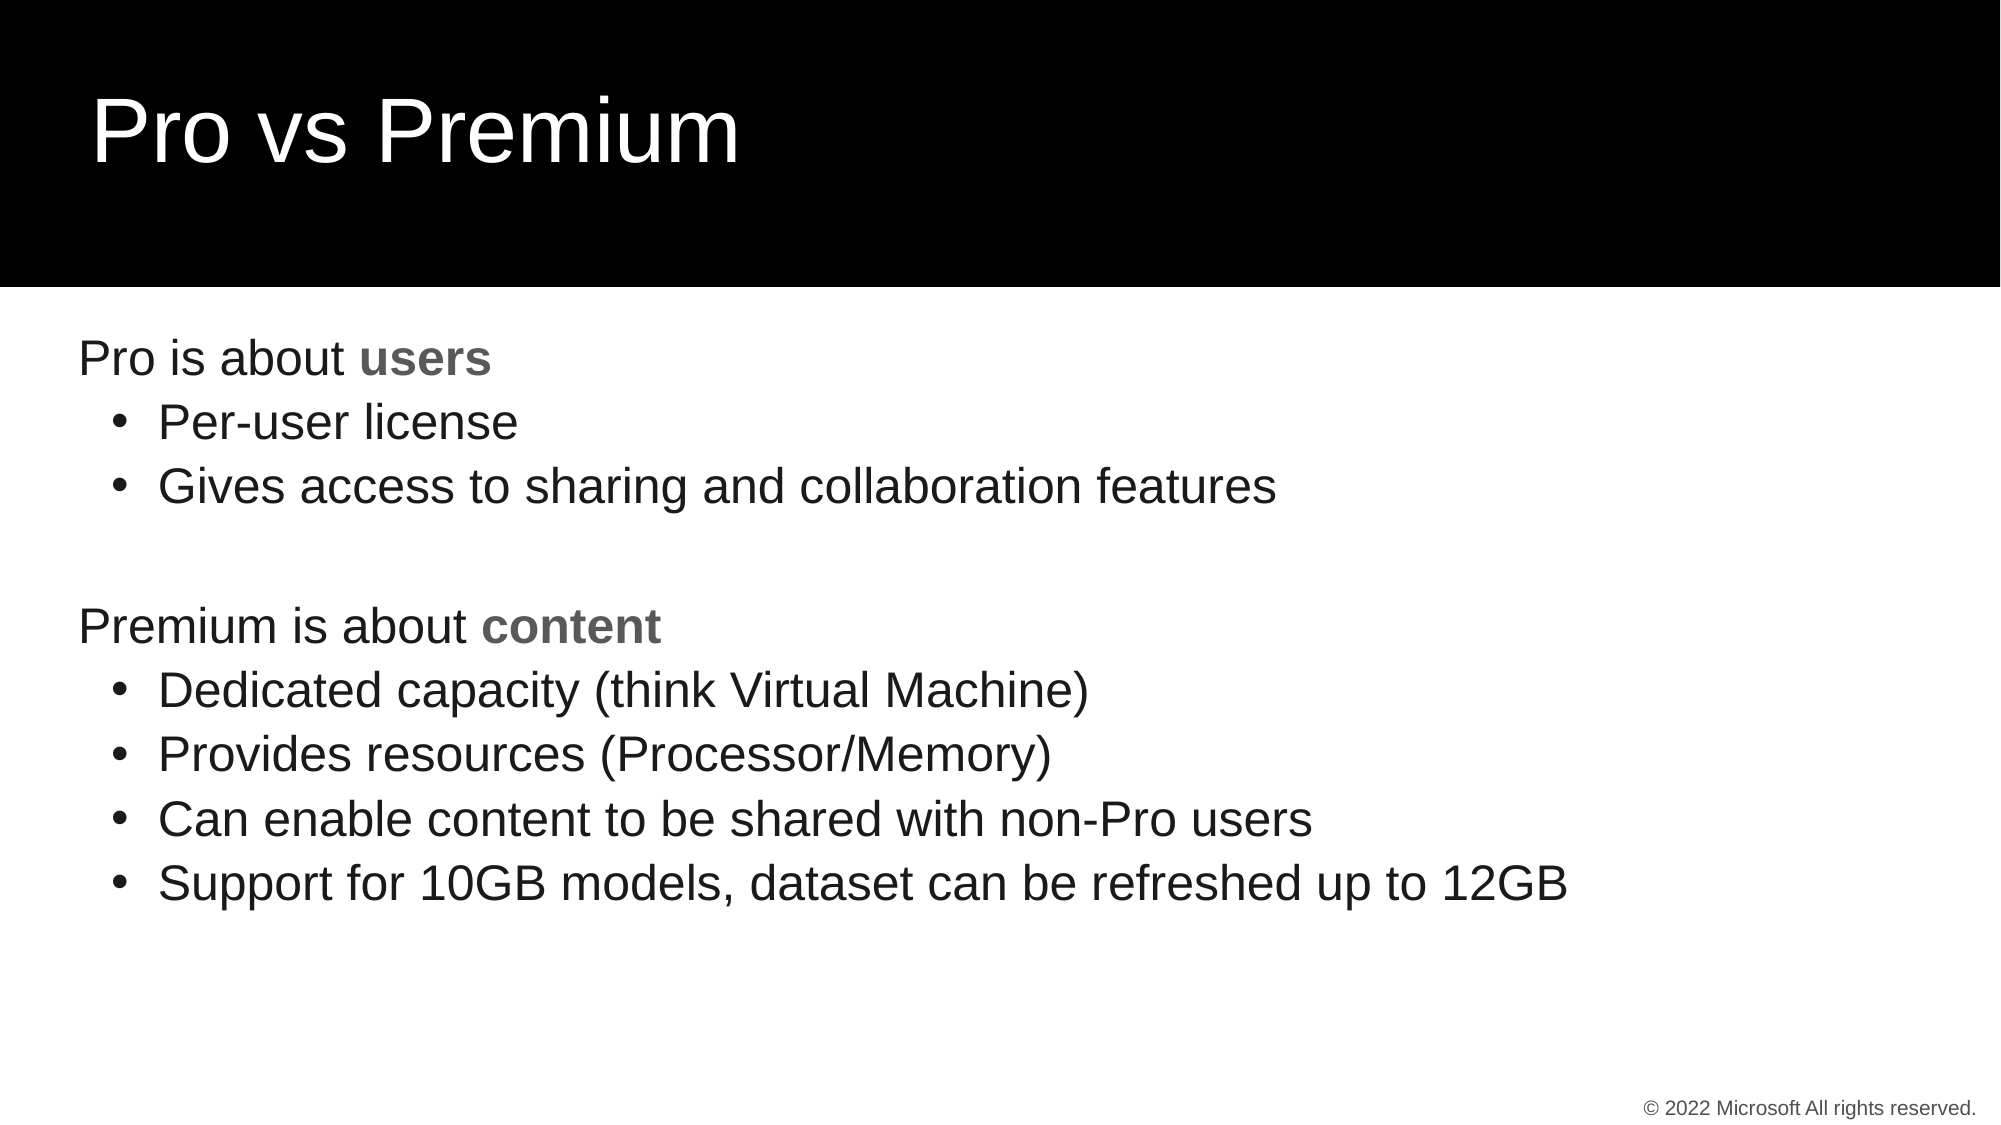

# Pro vs Premium

Pro is about users
Per-user license
Gives access to sharing and collaboration features

Premium is about content
Dedicated capacity (think Virtual Machine)
Provides resources (Processor/Memory)
Can enable content to be shared with non-Pro users
Support for 10GB models, dataset can be refreshed up to 12GB

© 2022 Microsoft All rights reserved.